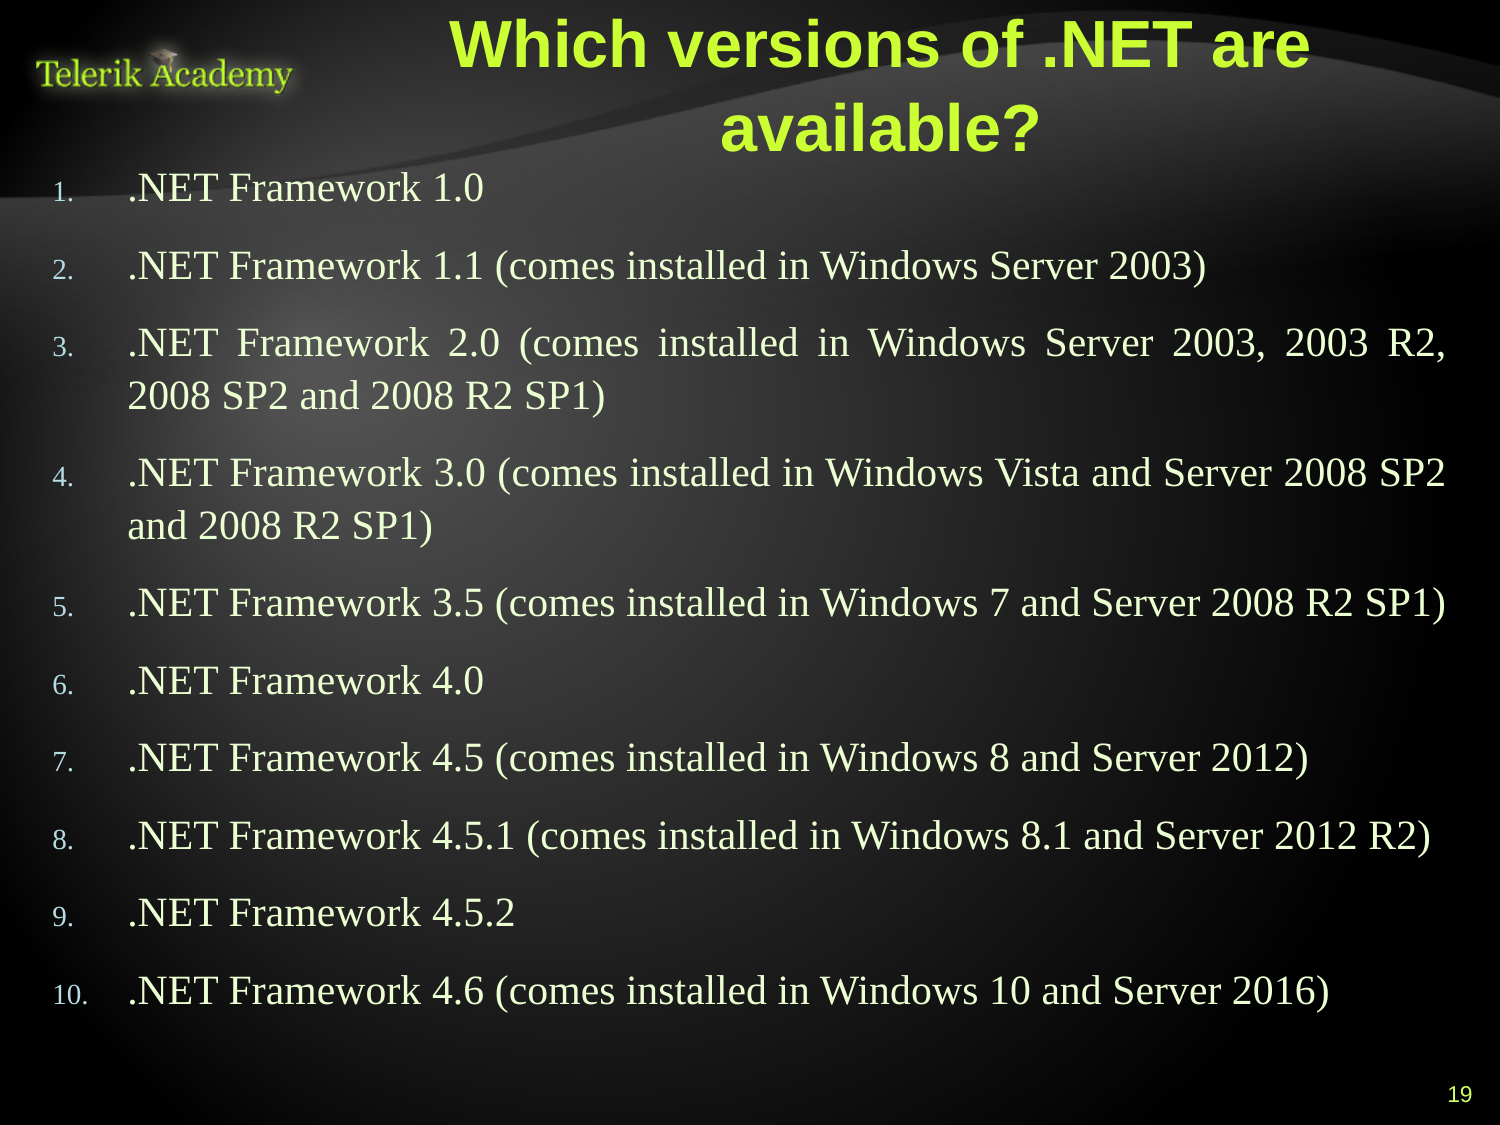

# Which versions of .NET are available?
.NET Framework 1.0
.NET Framework 1.1 (comes installed in Windows Server 2003)
.NET Framework 2.0 (comes installed in Windows Server 2003, 2003 R2, 2008 SP2 and 2008 R2 SP1)
.NET Framework 3.0 (comes installed in Windows Vista and Server 2008 SP2 and 2008 R2 SP1)
.NET Framework 3.5 (comes installed in Windows 7 and Server 2008 R2 SP1)
.NET Framework 4.0
.NET Framework 4.5 (comes installed in Windows 8 and Server 2012)
.NET Framework 4.5.1 (comes installed in Windows 8.1 and Server 2012 R2)
.NET Framework 4.5.2
.NET Framework 4.6 (comes installed in Windows 10 and Server 2016)

19